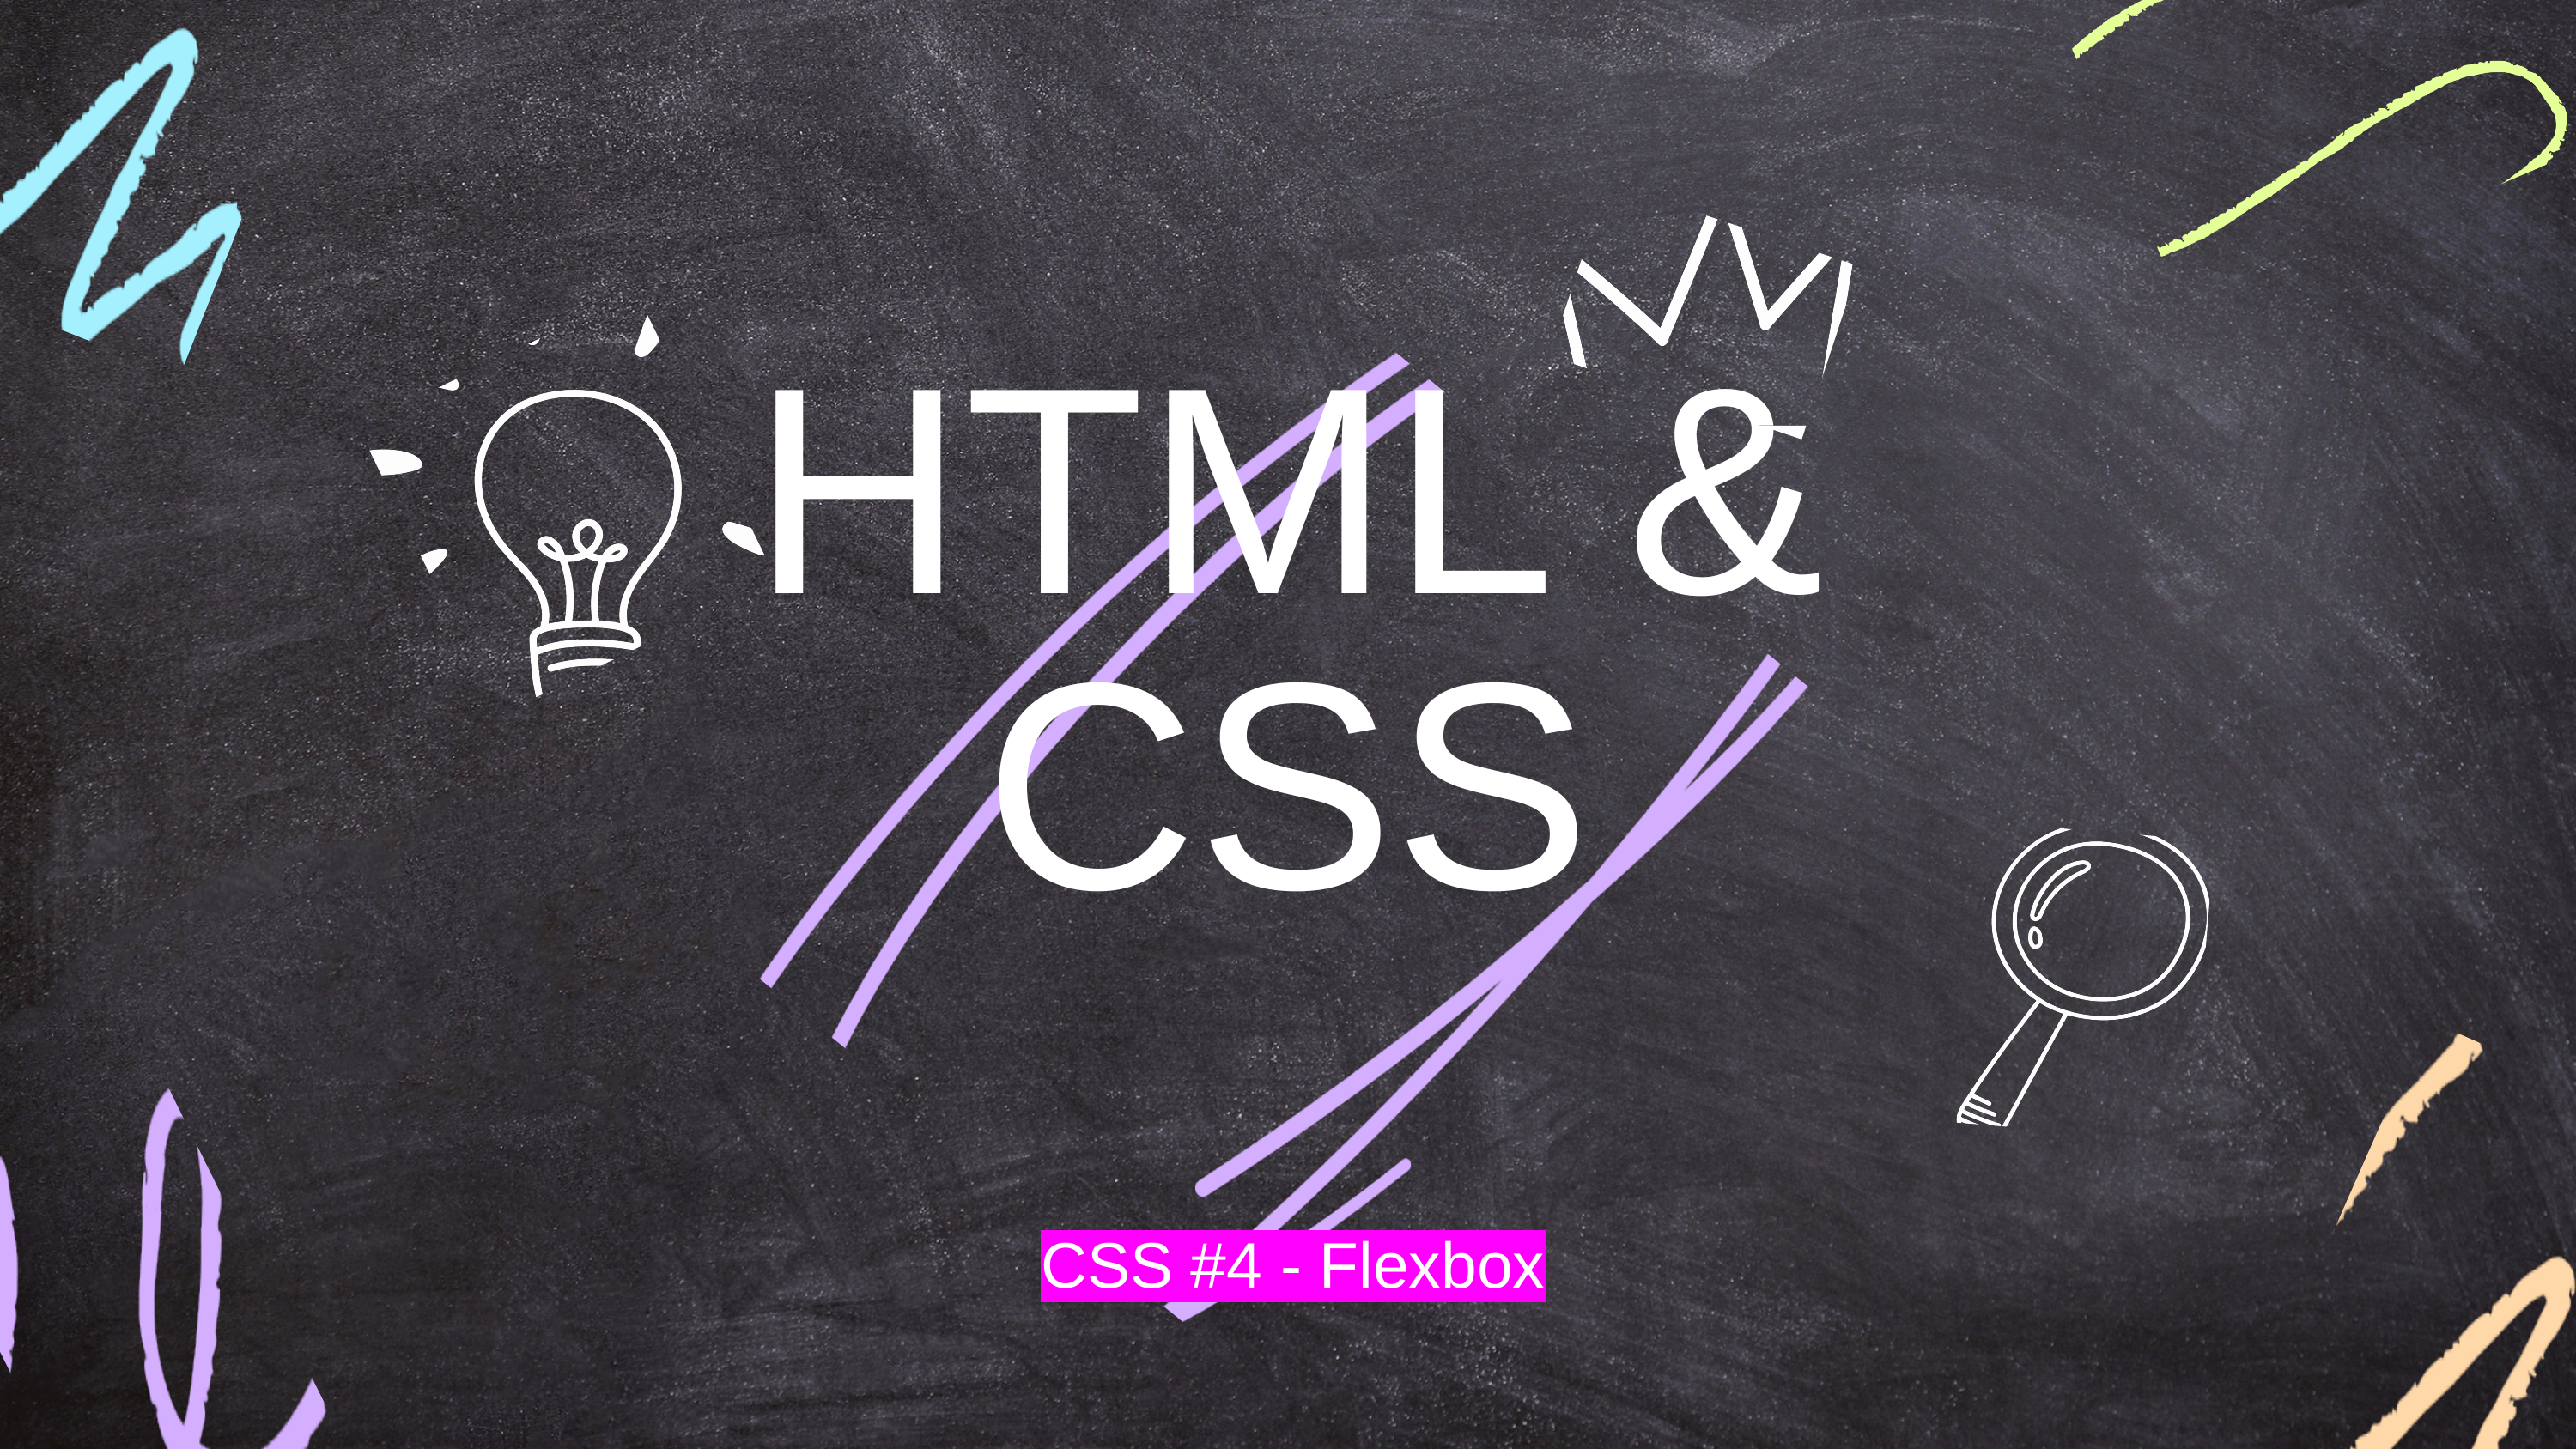

HTML & CSS

CSS #4 - Flexbox